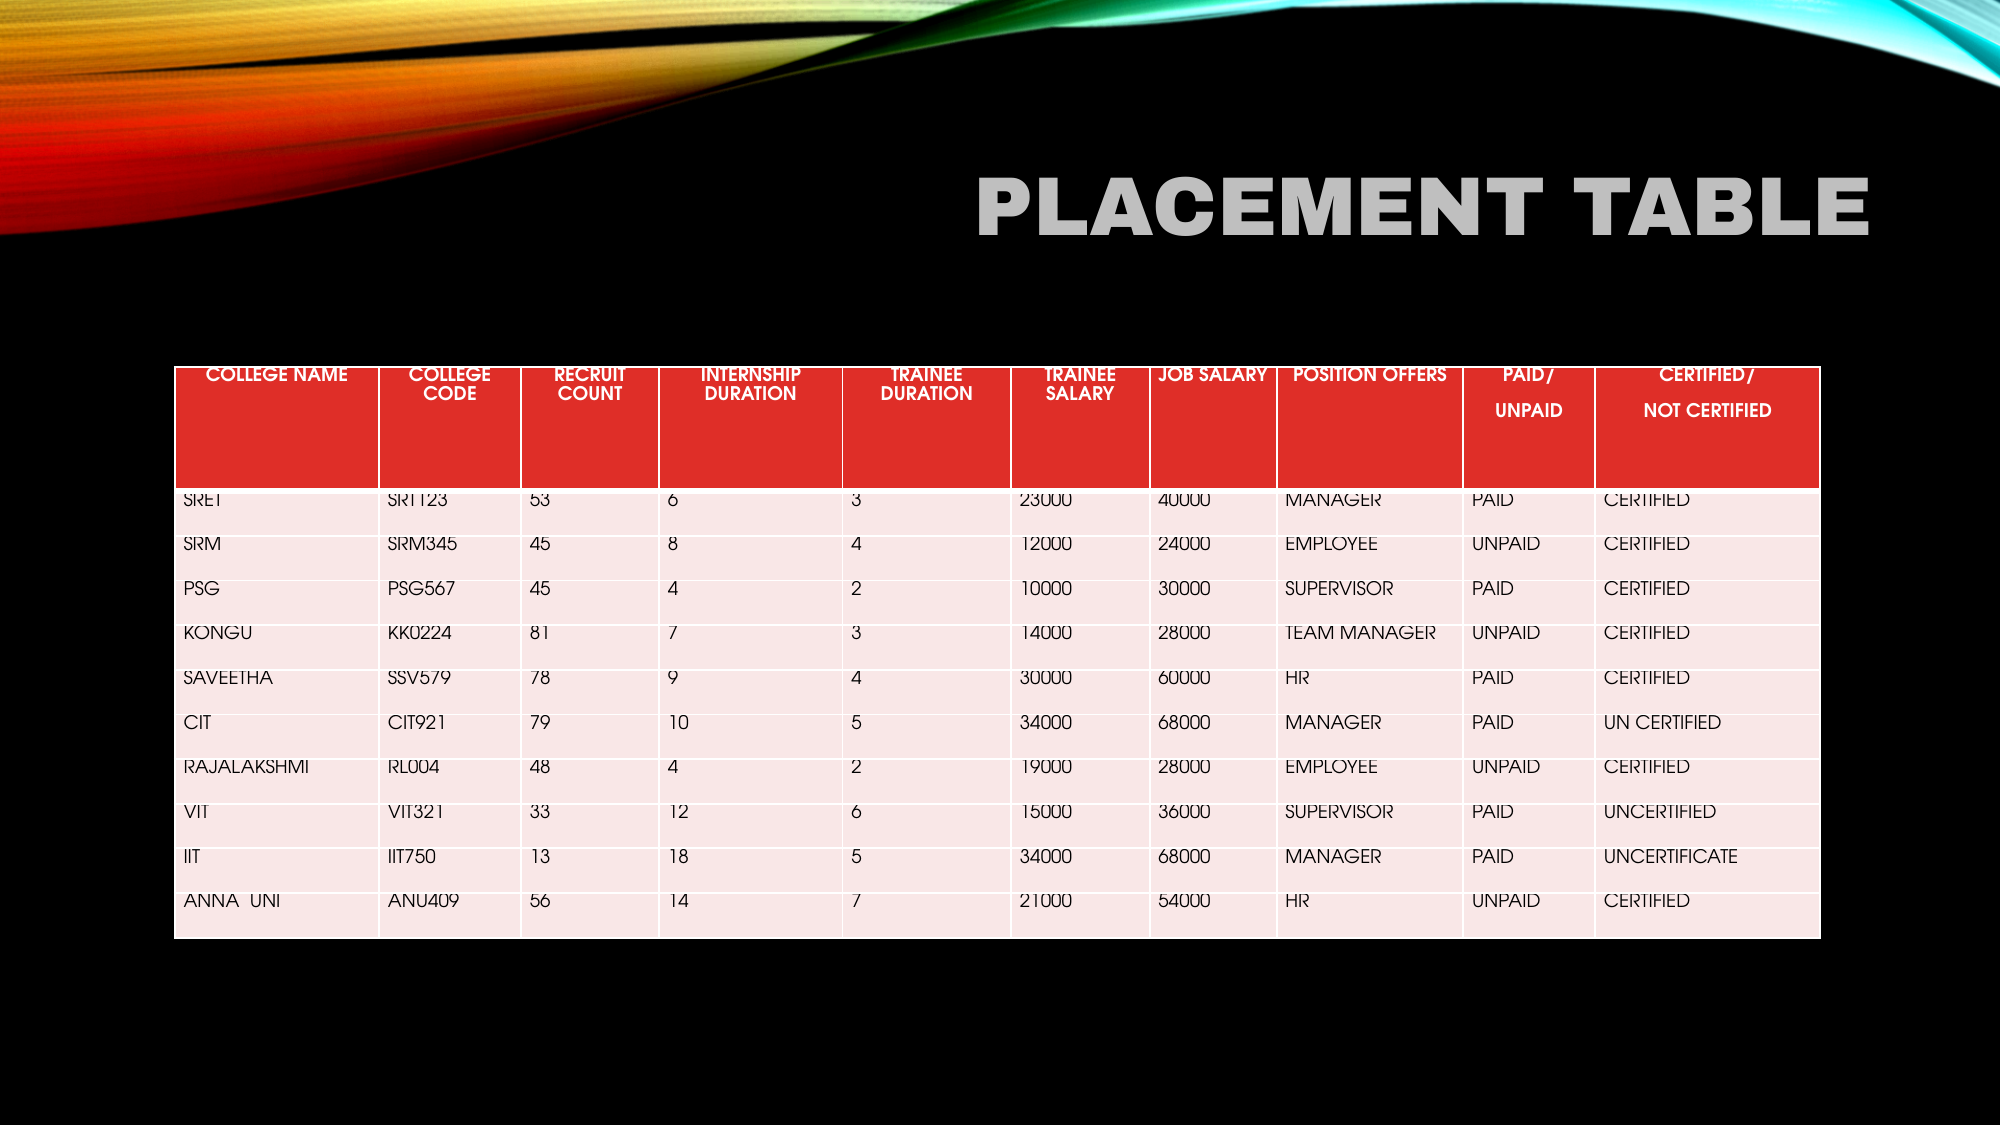

# PLACEMENT TABLE
| COLLEGE NAME | COLLEGE CODE | RECRUIT COUNT | INTERNSHIP DURATION | TRAINEE DURATION | TRAINEE SALARY | JOB SALARY | POSITION OFFERS | PAID/ UNPAID | CERTIFIED/ NOT CERTIFIED |
| --- | --- | --- | --- | --- | --- | --- | --- | --- | --- |
| SRET | SRT123 | 53 | 6 | 3 | 23000 | 40000 | MANAGER | PAID | CERTIFIED |
| SRM | SRM345 | 45 | 8 | 4 | 12000 | 24000 | EMPLOYEE | UNPAID | CERTIFIED |
| PSG | PSG567 | 45 | 4 | 2 | 10000 | 30000 | SUPERVISOR | PAID | CERTIFIED |
| KONGU | KK0224 | 81 | 7 | 3 | 14000 | 28000 | TEAM MANAGER | UNPAID | CERTIFIED |
| SAVEETHA | SSV579 | 78 | 9 | 4 | 30000 | 60000 | HR | PAID | CERTIFIED |
| CIT | CIT921 | 79 | 10 | 5 | 34000 | 68000 | MANAGER | PAID | UN CERTIFIED |
| RAJALAKSHMI | RL004 | 48 | 4 | 2 | 19000 | 28000 | EMPLOYEE | UNPAID | CERTIFIED |
| VIT | VIT321 | 33 | 12 | 6 | 15000 | 36000 | SUPERVISOR | PAID | UNCERTIFIED |
| IIT | IIT750 | 13 | 18 | 5 | 34000 | 68000 | MANAGER | PAID | UNCERTIFICATE |
| ANNA UNI | ANU409 | 56 | 14 | 7 | 21000 | 54000 | HR | UNPAID | CERTIFIED |